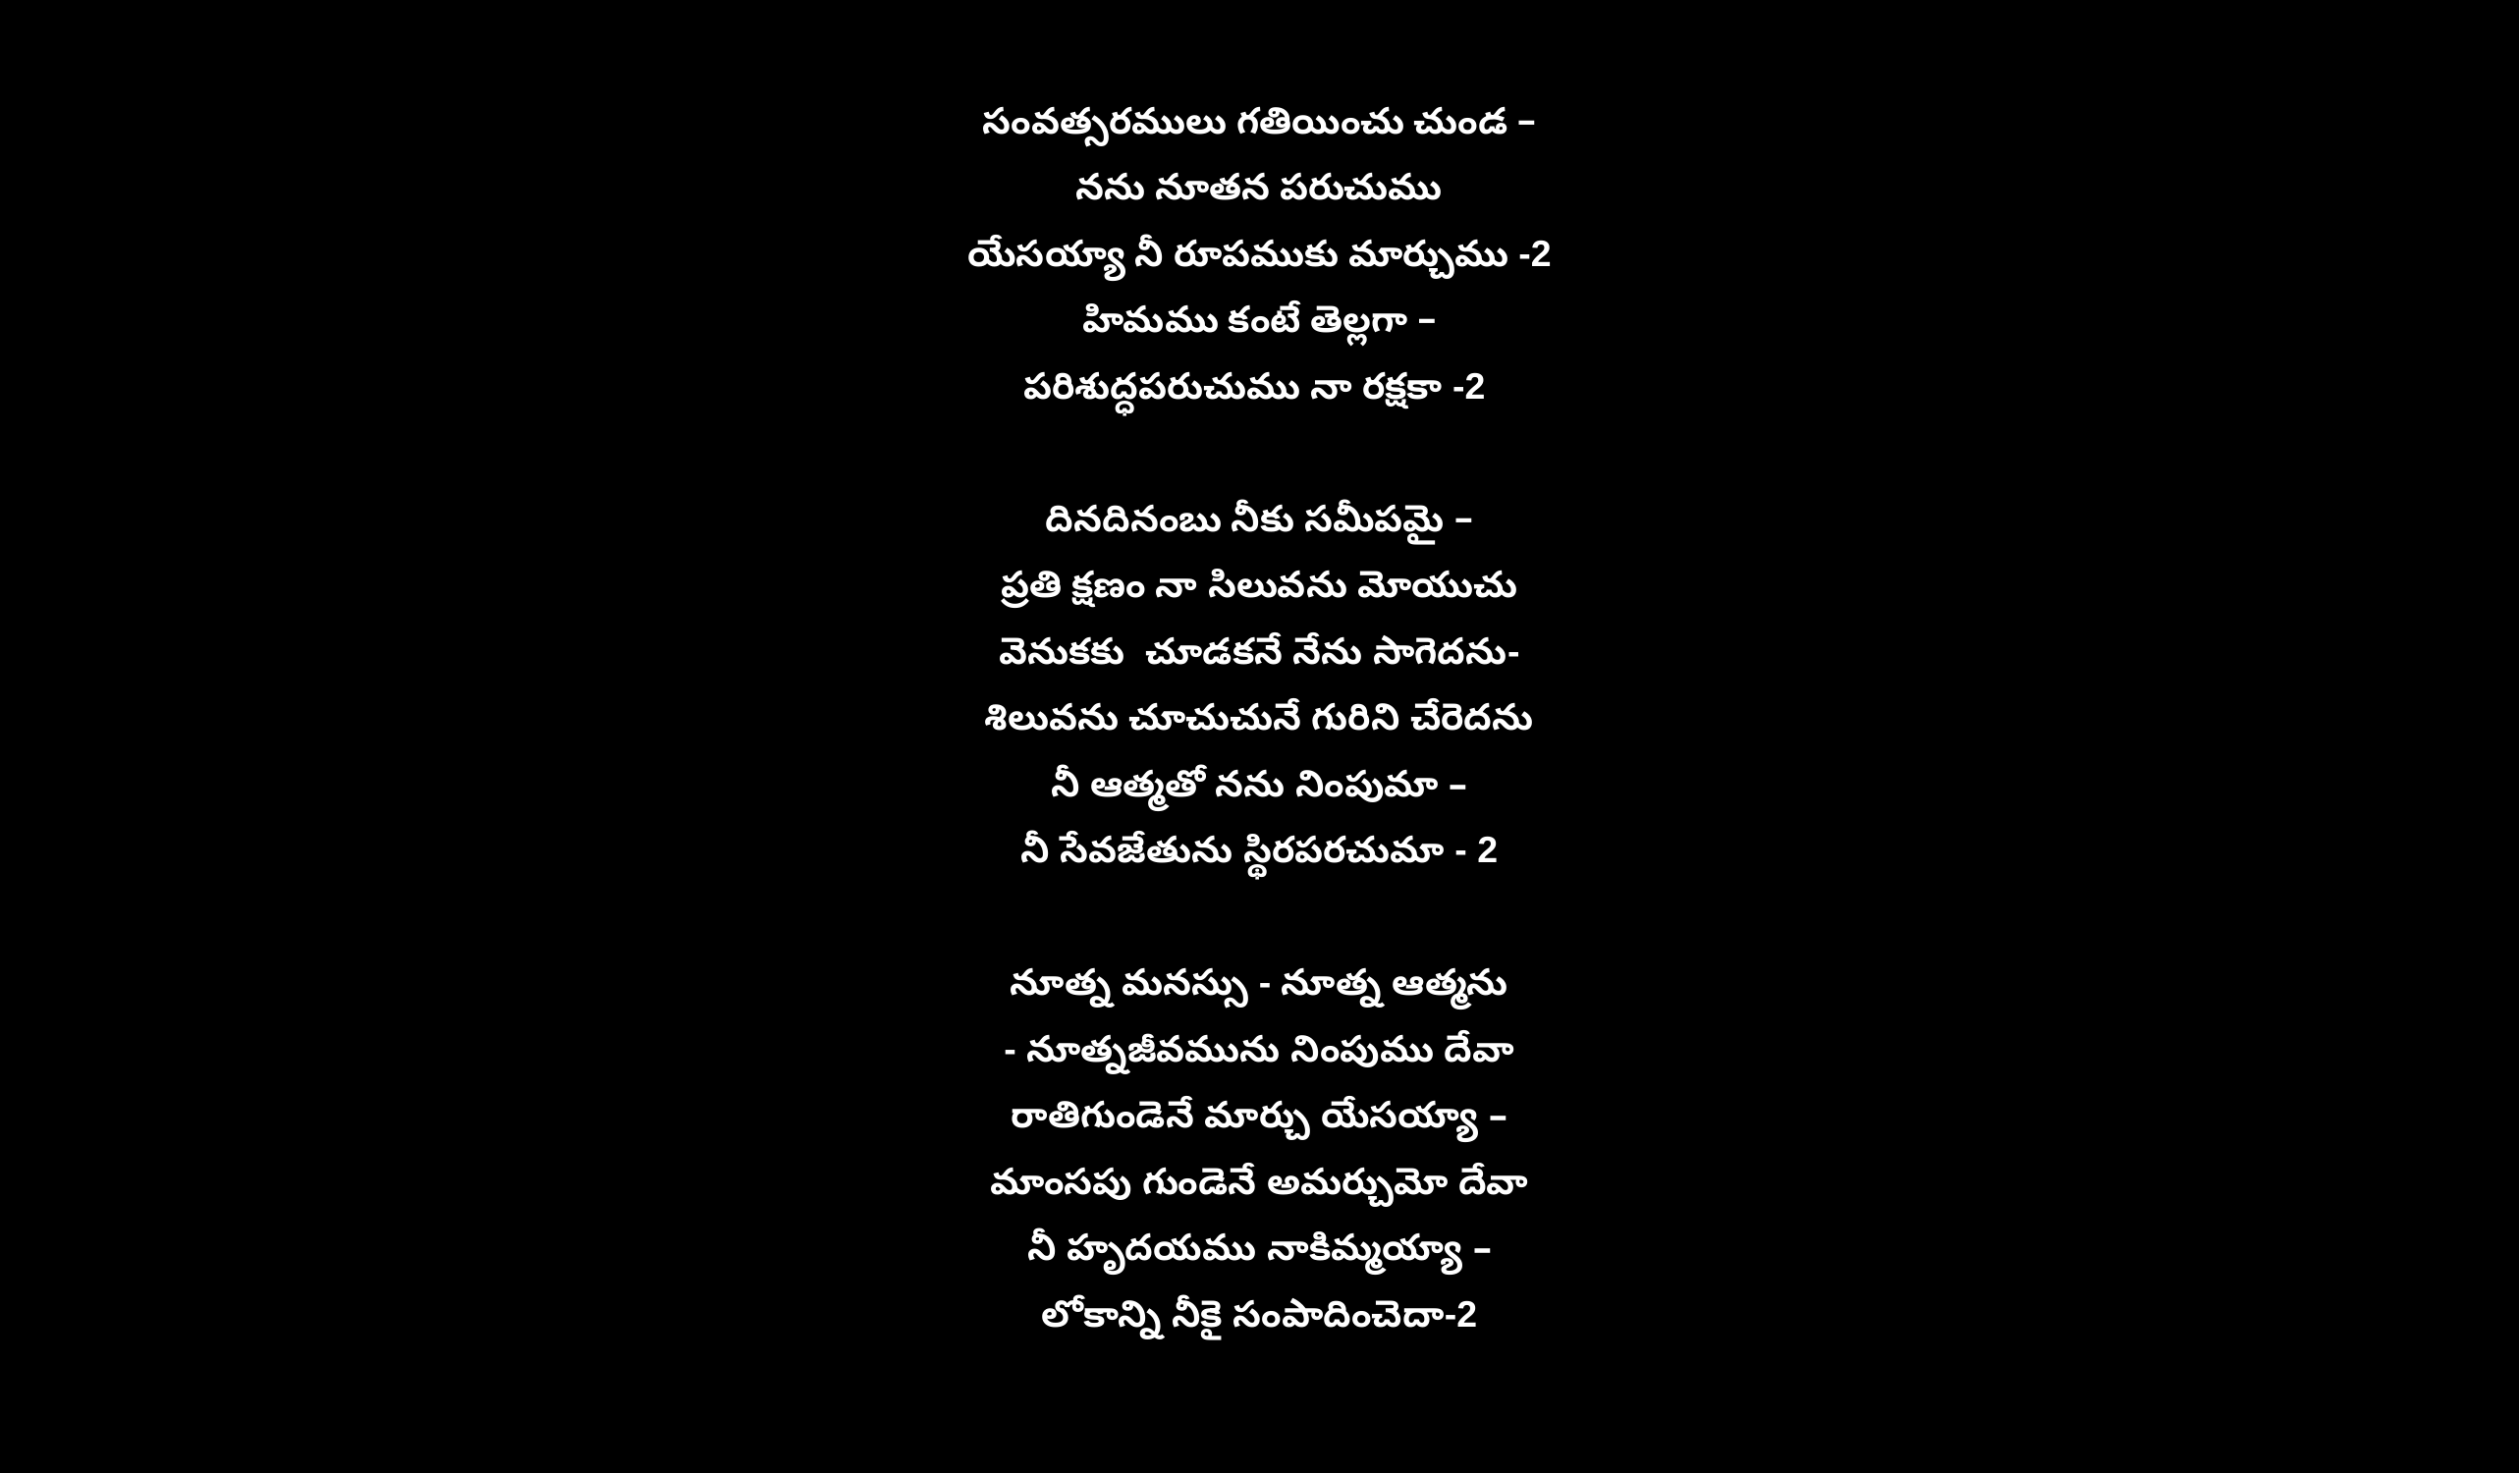

సంవత్సరములు గతియించు చుండ –
నను నూతన పరుచుము
యేసయ్యా నీ రూపముకు మార్చుము -2
హిమము కంటే తెల్లగా –
పరిశుద్ధపరుచుము నా రక్షకా -2

దినదినంబు నీకు సమీపమై –
ప్రతి క్షణం నా సిలువను మోయుచు
వెనుకకు  చూడకనే నేను సాగెదను-
శిలువను చూచుచునే గురిని చేరెదను
నీ ఆత్మతో నను నింపుమా –
నీ సేవజేతును స్థిరపరచుమా - 2

నూత్న మనస్సు - నూత్న ఆత్మను
- నూత్నజీవమును నింపుము దేవా
రాతిగుండెనే మార్చు యేసయ్యా –
మాంసపు గుండెనే అమర్చుమో దేవా
నీ హృదయము నాకిమ్మయ్యా –
లోకాన్ని నీకై సంపాదించెదా-2